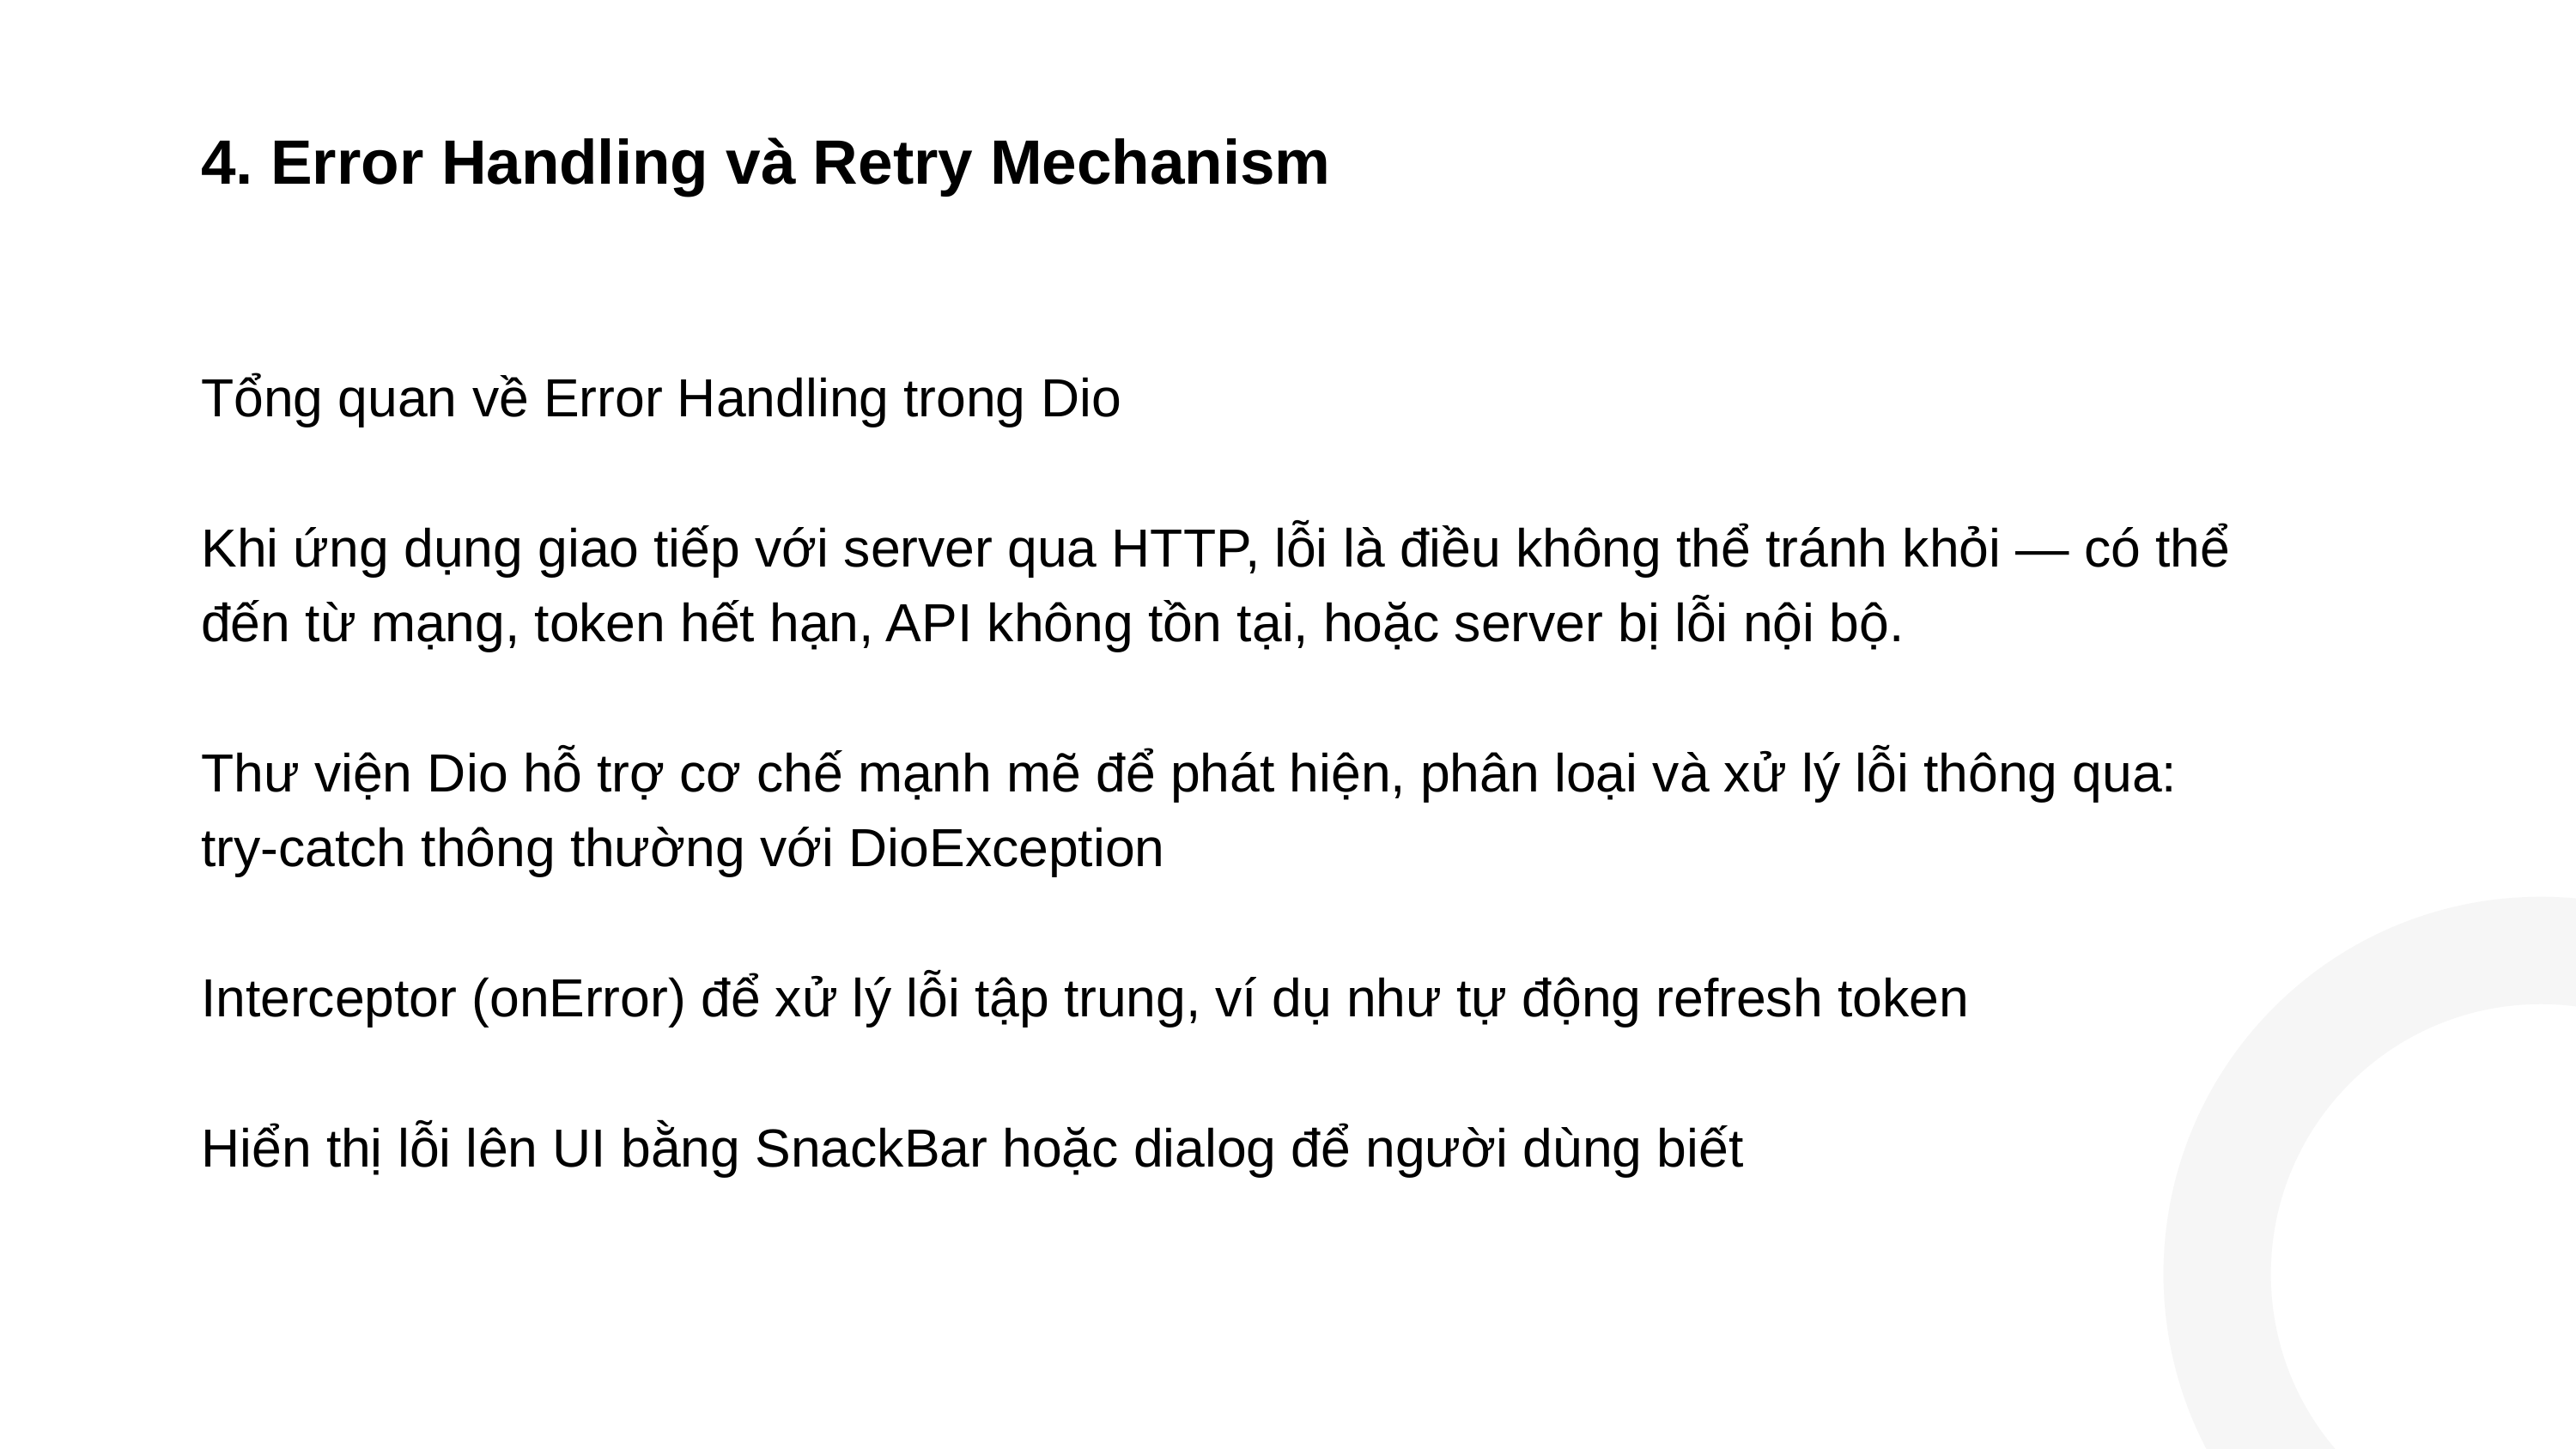

4. Error Handling và Retry Mechanism

Tổng quan về Error Handling trong Dio

Khi ứng dụng giao tiếp với server qua HTTP, lỗi là điều không thể tránh khỏi — có thể đến từ mạng, token hết hạn, API không tồn tại, hoặc server bị lỗi nội bộ.

Thư viện Dio hỗ trợ cơ chế mạnh mẽ để phát hiện, phân loại và xử lý lỗi thông qua:
try-catch thông thường với DioException

Interceptor (onError) để xử lý lỗi tập trung, ví dụ như tự động refresh token

Hiển thị lỗi lên UI bằng SnackBar hoặc dialog để người dùng biết